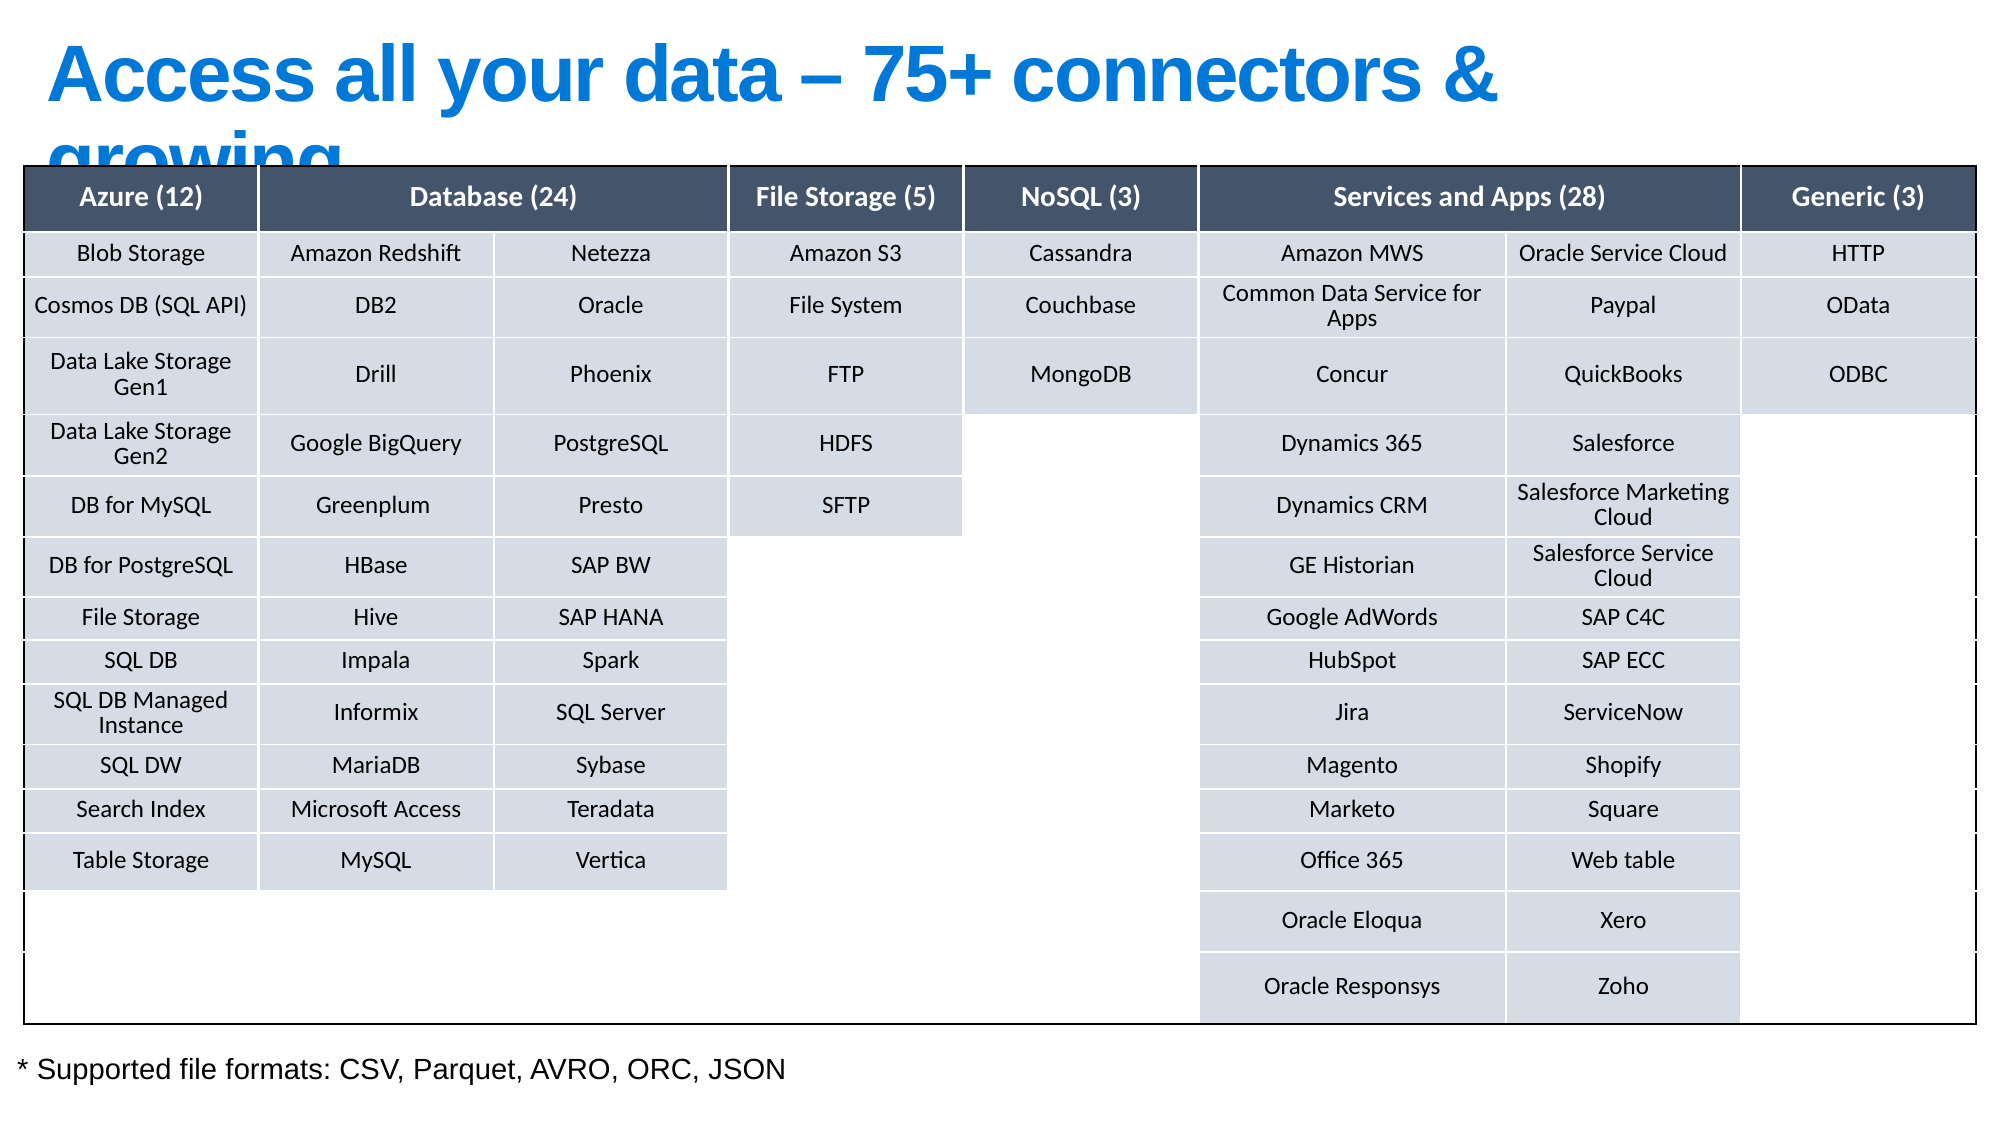

Access all your data – 75+ connectors & growing
| Azure (12) | Database (24) |  | File Storage (5) | NoSQL (3) | Services and Apps (28) |  | Generic (3) |
| --- | --- | --- | --- | --- | --- | --- | --- |
| Blob Storage | Amazon Redshift | Netezza | Amazon S3 | Cassandra | Amazon MWS | Oracle Service Cloud | HTTP |
| Cosmos DB (SQL API) | DB2 | Oracle | File System | Couchbase | Common Data Service for Apps | Paypal | OData |
| Data Lake Storage Gen1 | Drill | Phoenix | FTP | MongoDB | Concur | QuickBooks | ODBC |
| Data Lake Storage Gen2 | Google BigQuery | PostgreSQL | HDFS |  | Dynamics 365 | Salesforce |  |
| DB for MySQL | Greenplum | Presto | SFTP |  | Dynamics CRM | Salesforce Marketing Cloud |  |
| DB for PostgreSQL | HBase | SAP BW |  |  | GE Historian | Salesforce Service Cloud |  |
| File Storage | Hive | SAP HANA |  |  | Google AdWords | SAP C4C |  |
| SQL DB | Impala | Spark |  |  | HubSpot | SAP ECC |  |
| SQL DB Managed Instance | Informix | SQL Server |  |  | Jira | ServiceNow |  |
| SQL DW | MariaDB | Sybase |  |  | Magento | Shopify |  |
| Search Index | Microsoft Access | Teradata |  |  | Marketo | Square |  |
| Table Storage | MySQL | Vertica |  |  | Office 365 | Web table |  |
|  |  |  |  |  | Oracle Eloqua | Xero |  |
|  |  |  |  |  | Oracle Responsys | Zoho |  |
* Supported file formats: CSV, Parquet, AVRO, ORC, JSON